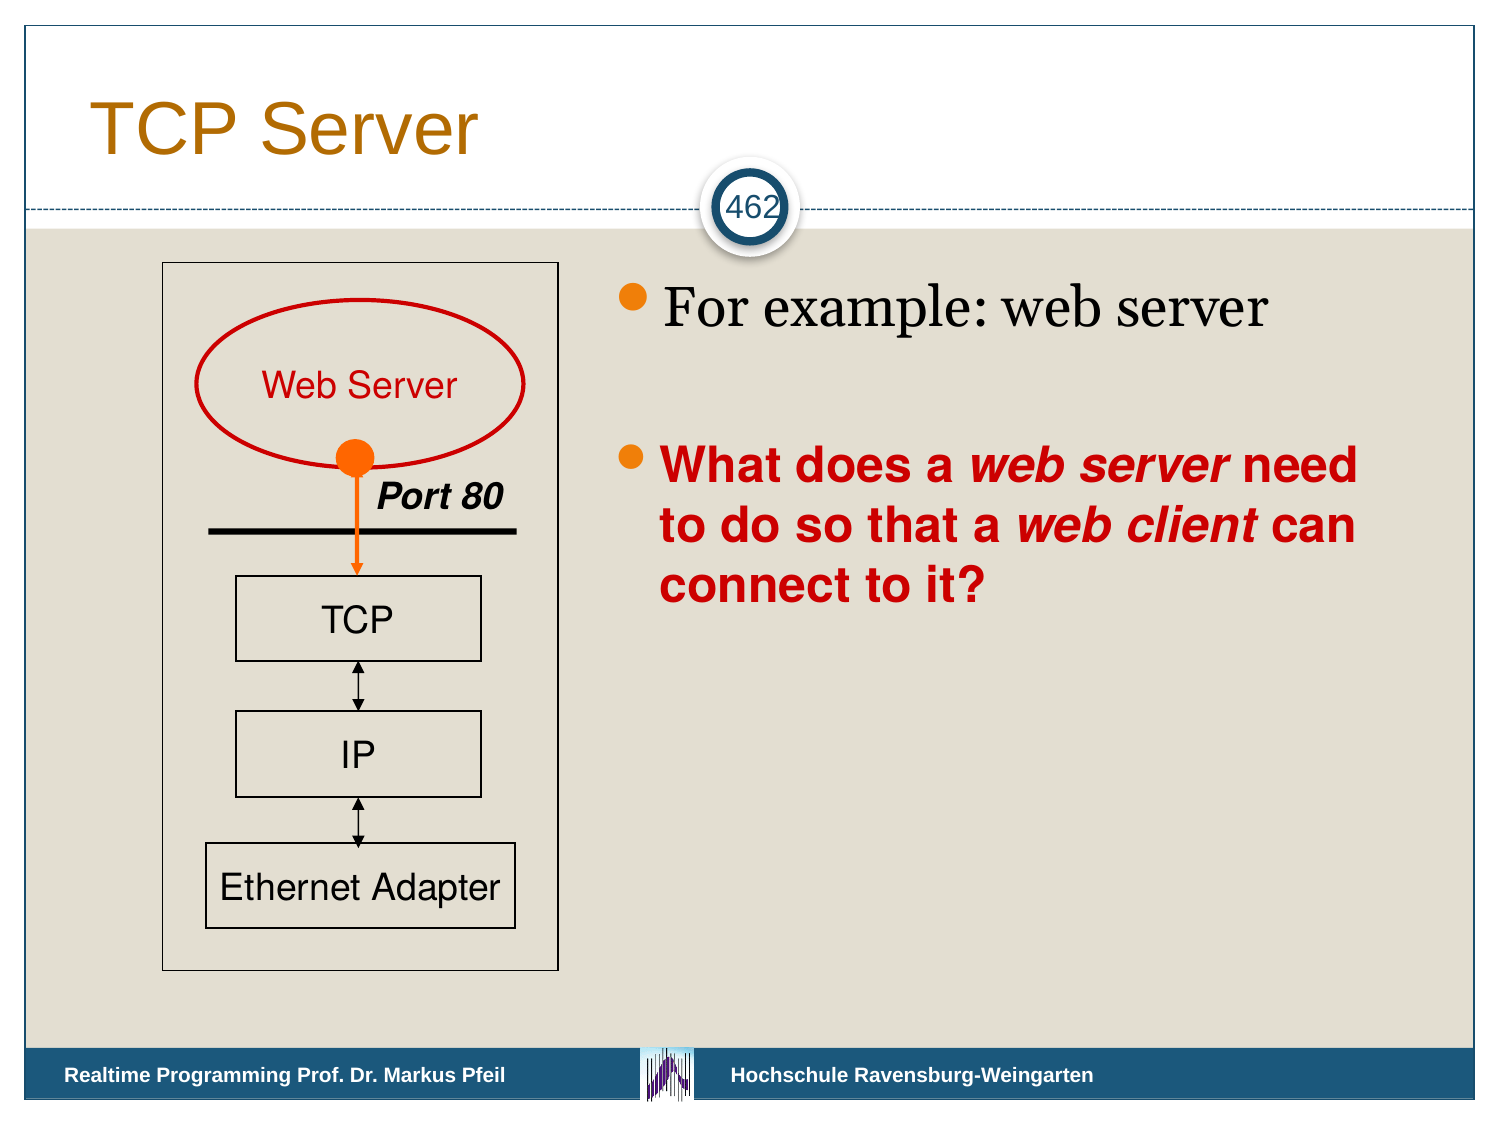

TCP Server
462

For example: web server

What does a web server need to do so that a web client can connect to it?
Web Server

Port 80

TCP

IP

Ethernet Adapter
Realtime Programming Prof. Dr. Markus Pfeil